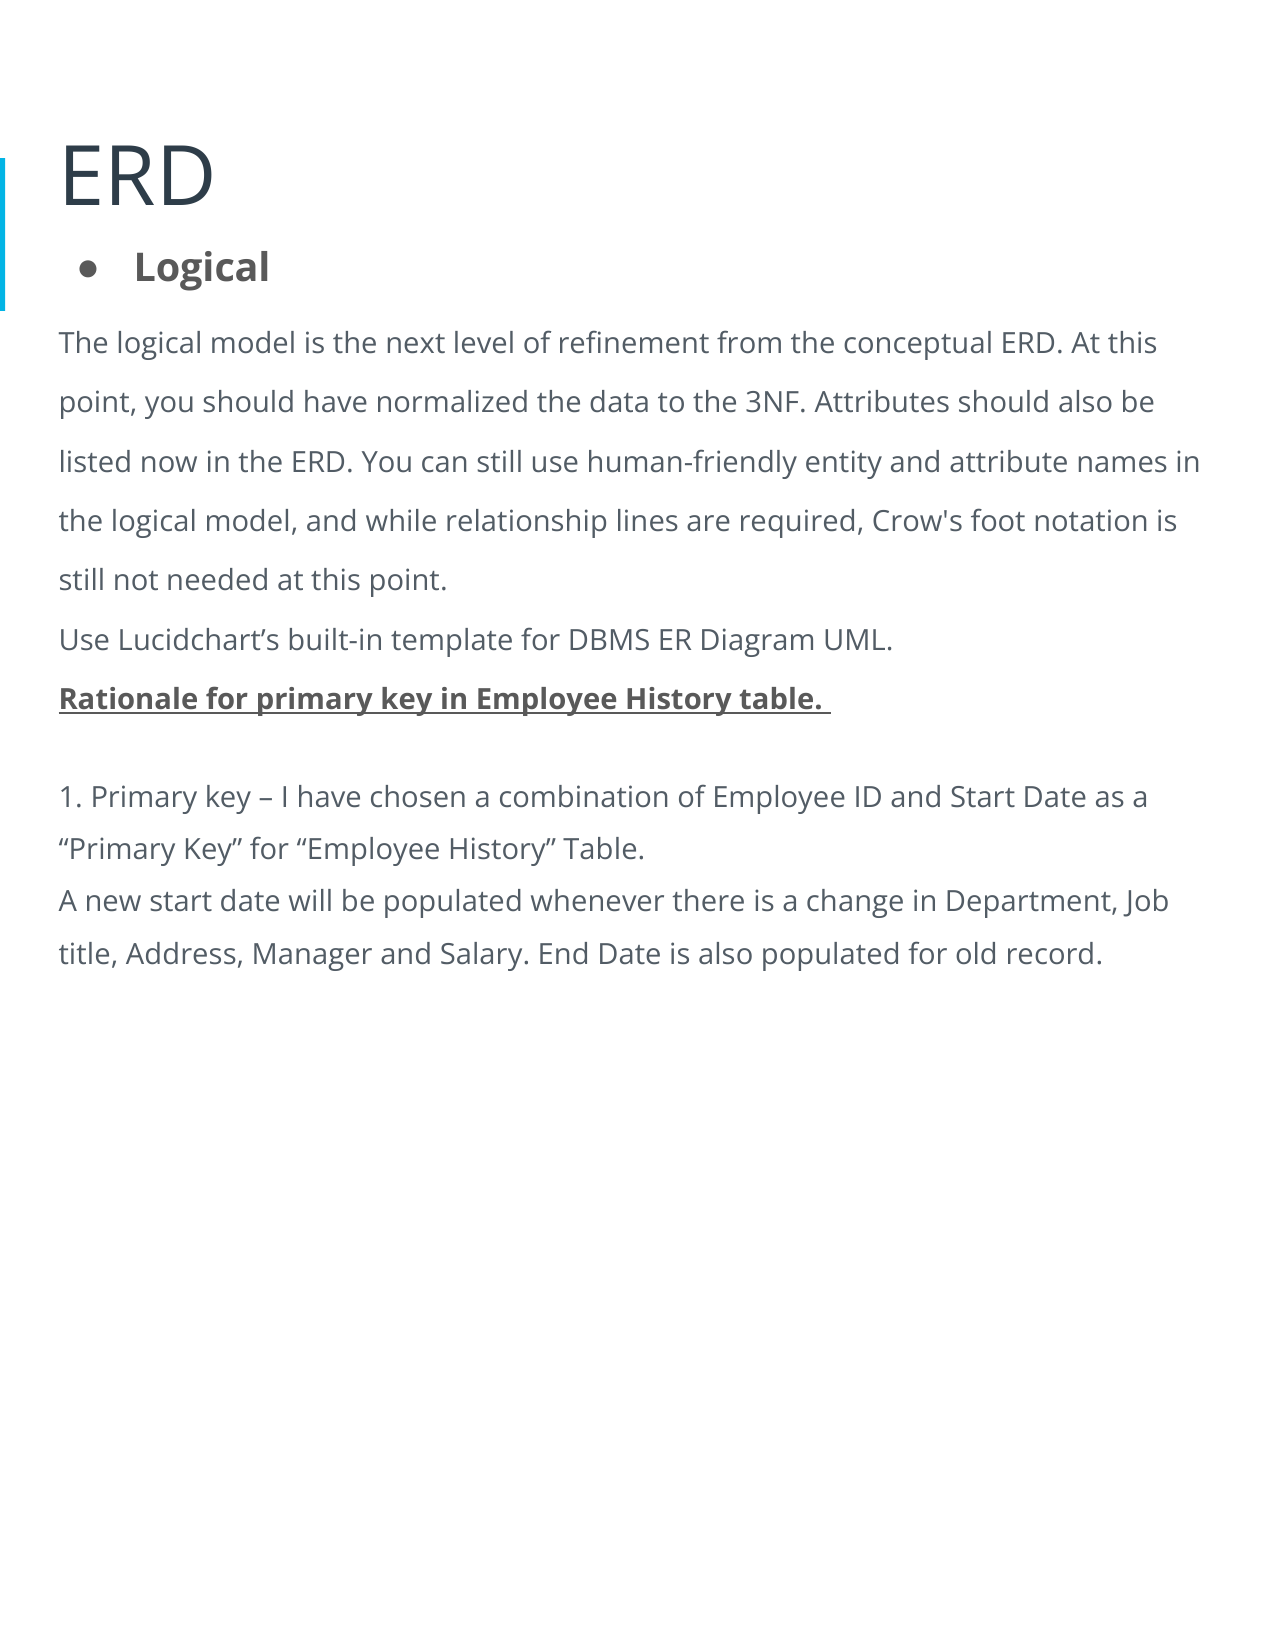

# ERD
Logical
The logical model is the next level of refinement from the conceptual ERD. At this point, you should have normalized the data to the 3NF. Attributes should also be listed now in the ERD. You can still use human-friendly entity and attribute names in the logical model, and while relationship lines are required, Crow's foot notation is still not needed at this point.
Use Lucidchart’s built-in template for DBMS ER Diagram UML.
Rationale for primary key in Employee History table.

1. Primary key – I have chosen a combination of Employee ID and Start Date as a “Primary Key” for “Employee History” Table.
A new start date will be populated whenever there is a change in Department, Job title, Address, Manager and Salary. End Date is also populated for old record.